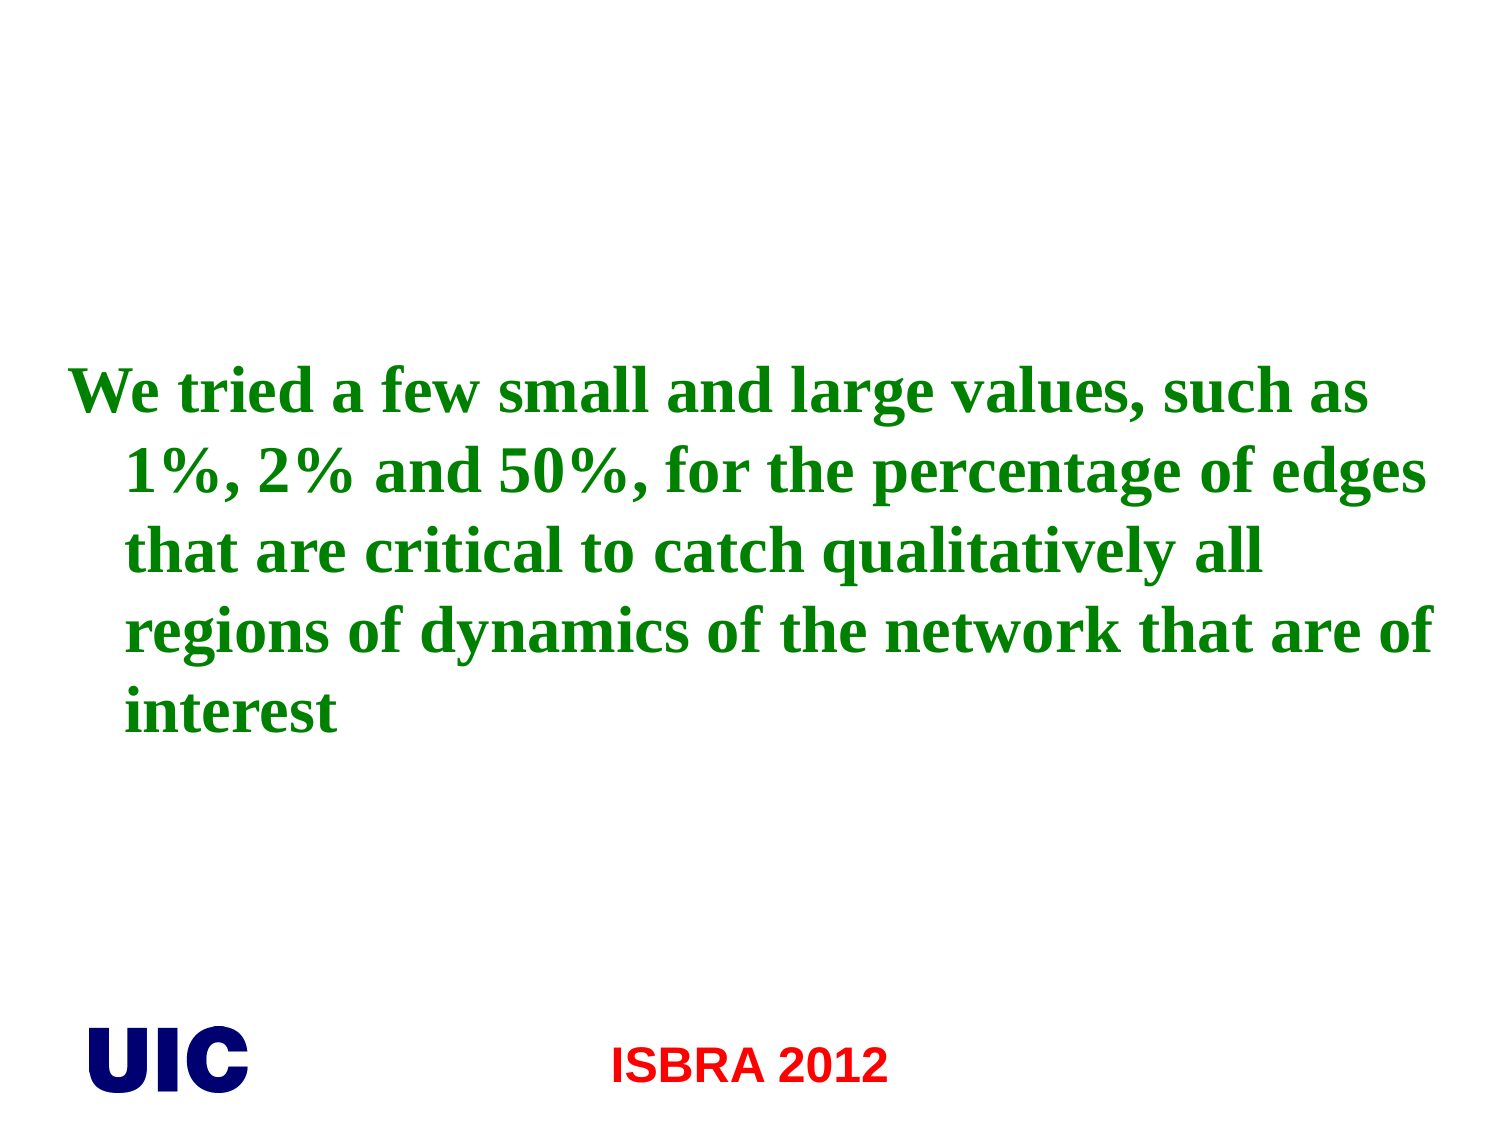

We tried a few small and large values, such as 1%, 2% and 50%, for the percentage of edges that are critical to catch qualitatively all regions of dynamics of the network that are of interest

ISBRA 2012